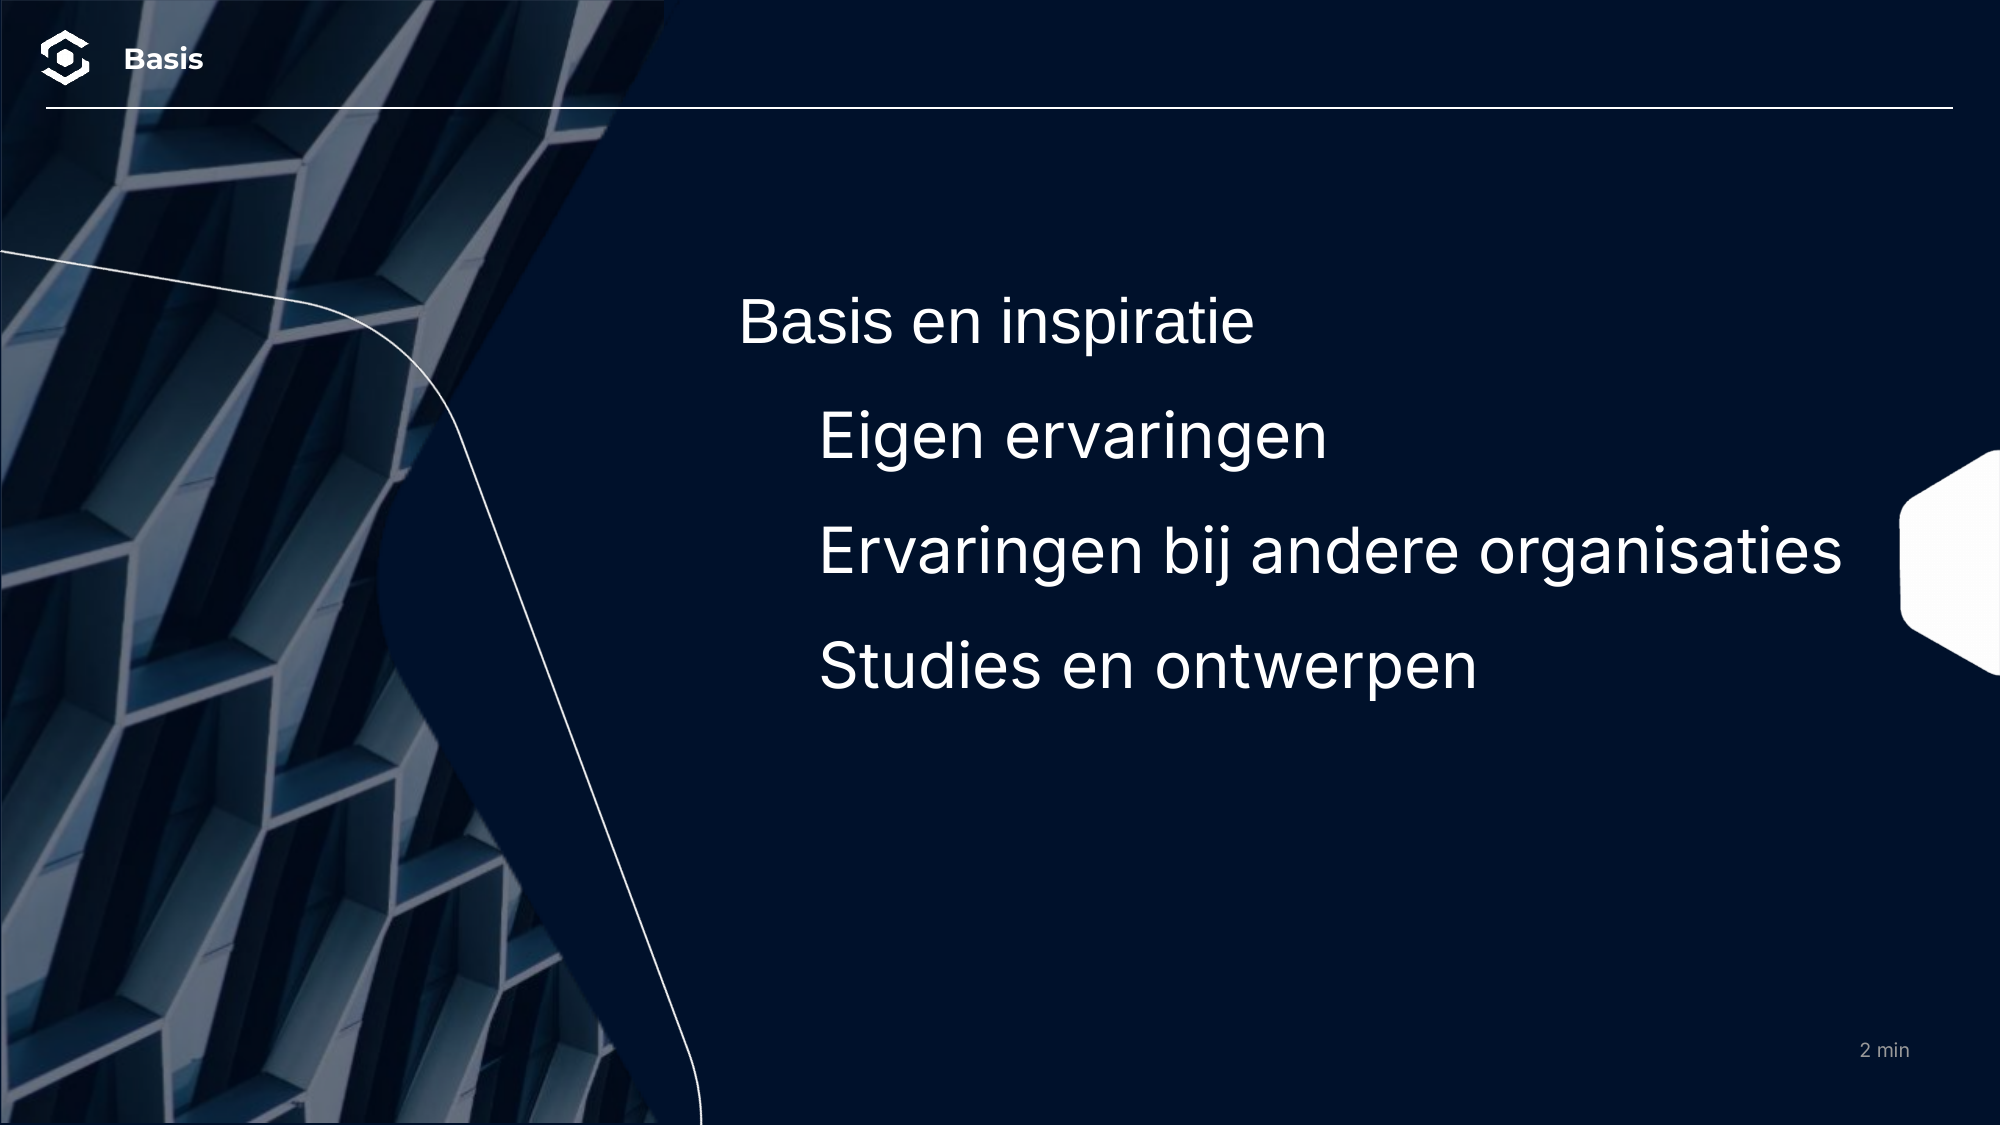

# Basis
Basis en inspiratie
Eigen ervaringen
Ervaringen bij andere organisaties
Studies en ontwerpen
2 min